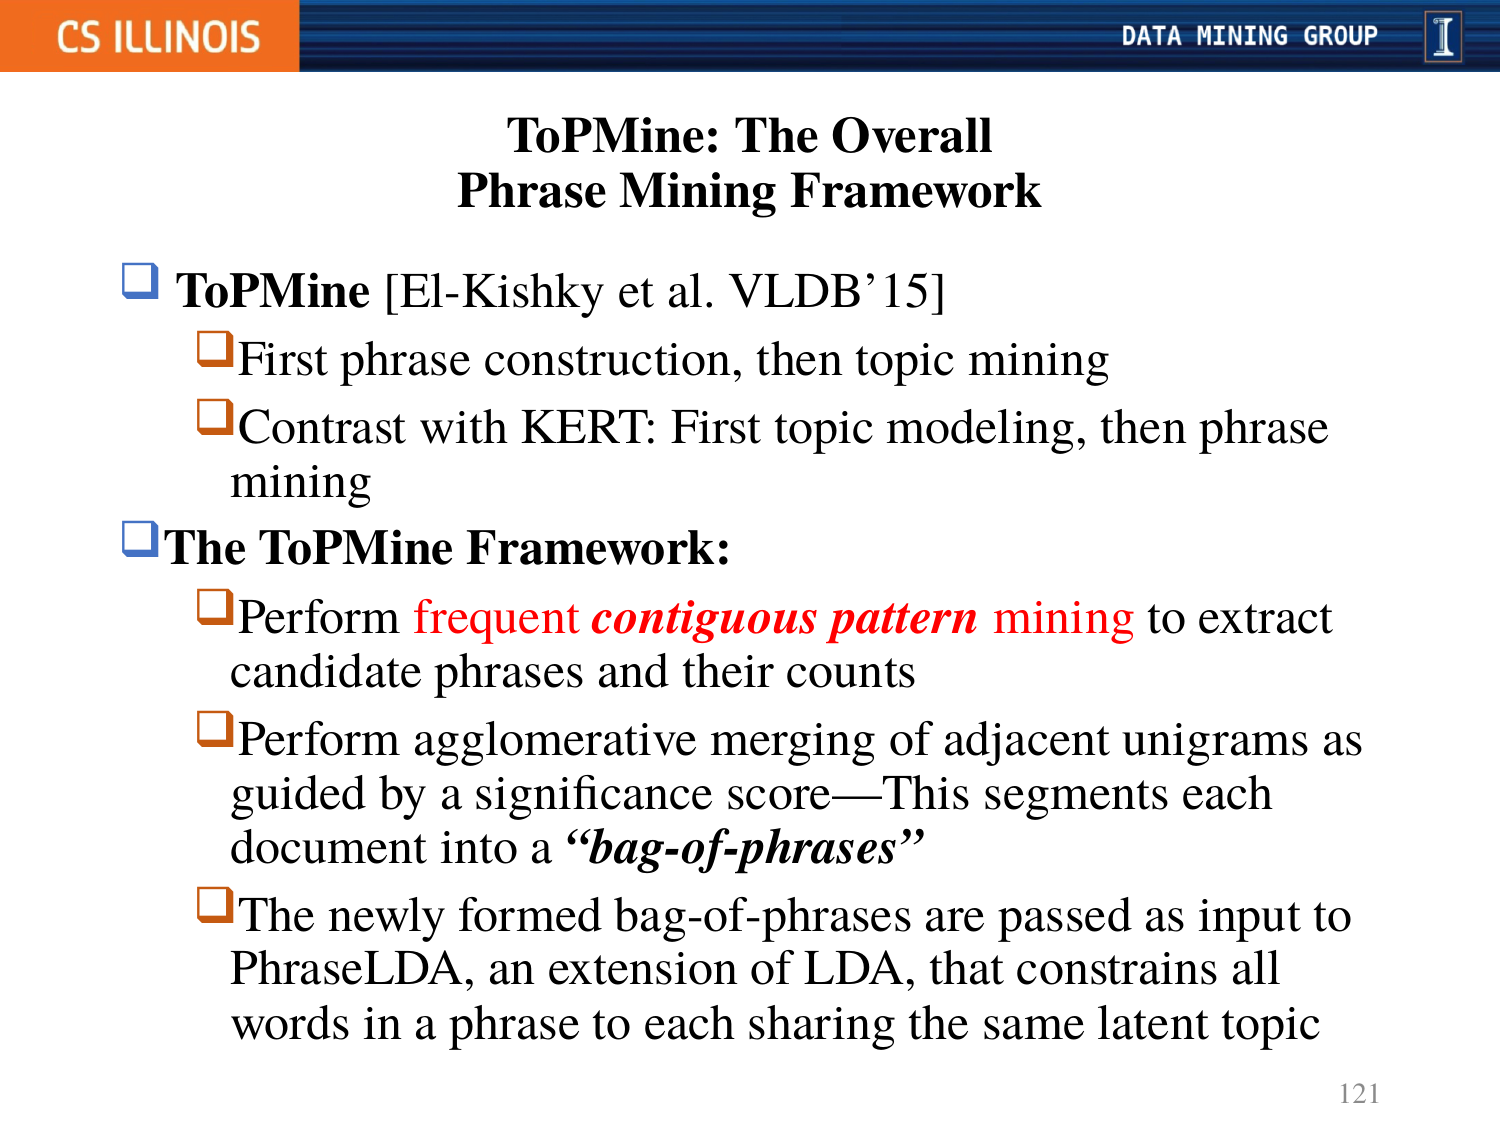

# ToPMine: The Overall Phrase Mining Framework
 ToPMine [El-Kishky et al. VLDB’15]
First phrase construction, then topic mining
Contrast with KERT: First topic modeling, then phrase mining
The ToPMine Framework:
Perform frequent contiguous pattern mining to extract candidate phrases and their counts
Perform agglomerative merging of adjacent unigrams as guided by a significance score—This segments each document into a “bag-of-phrases”
The newly formed bag-of-phrases are passed as input to PhraseLDA, an extension of LDA, that constrains all words in a phrase to each sharing the same latent topic

121